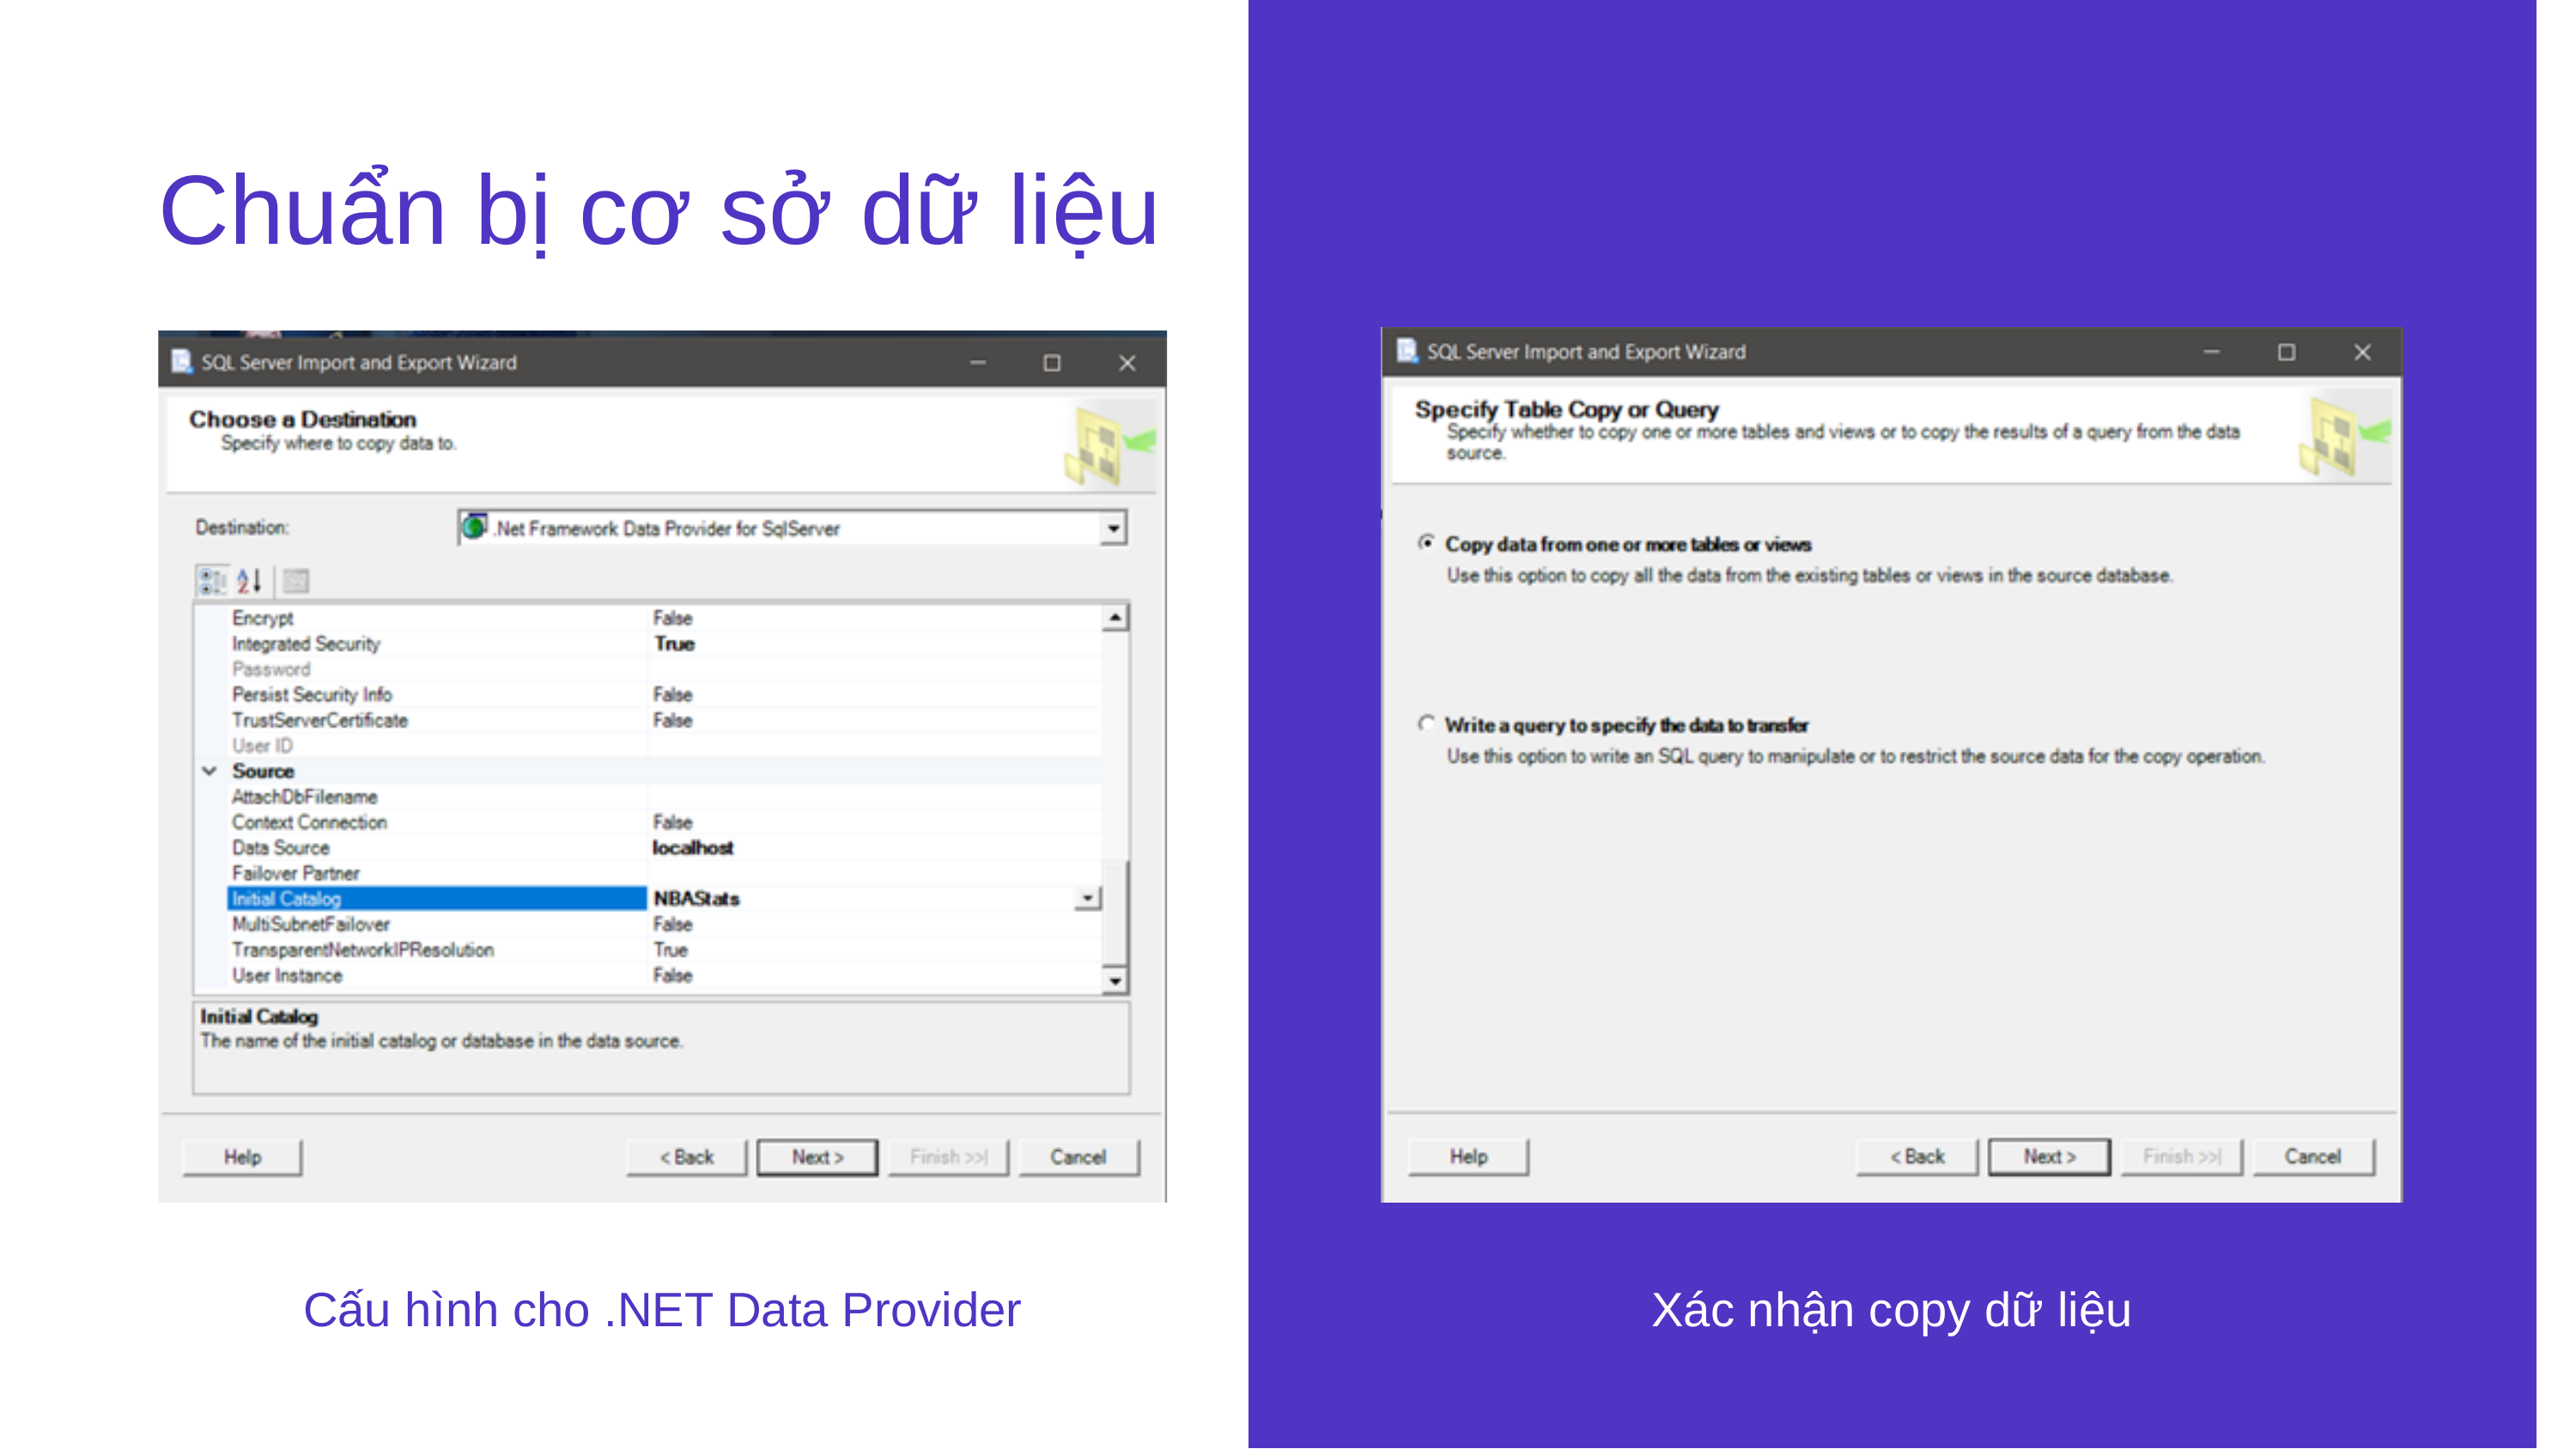

Chuẩn bị cơ sở dữ liệu

Cấu hình cho .NET Data Provider
Xác nhận copy dữ liệu